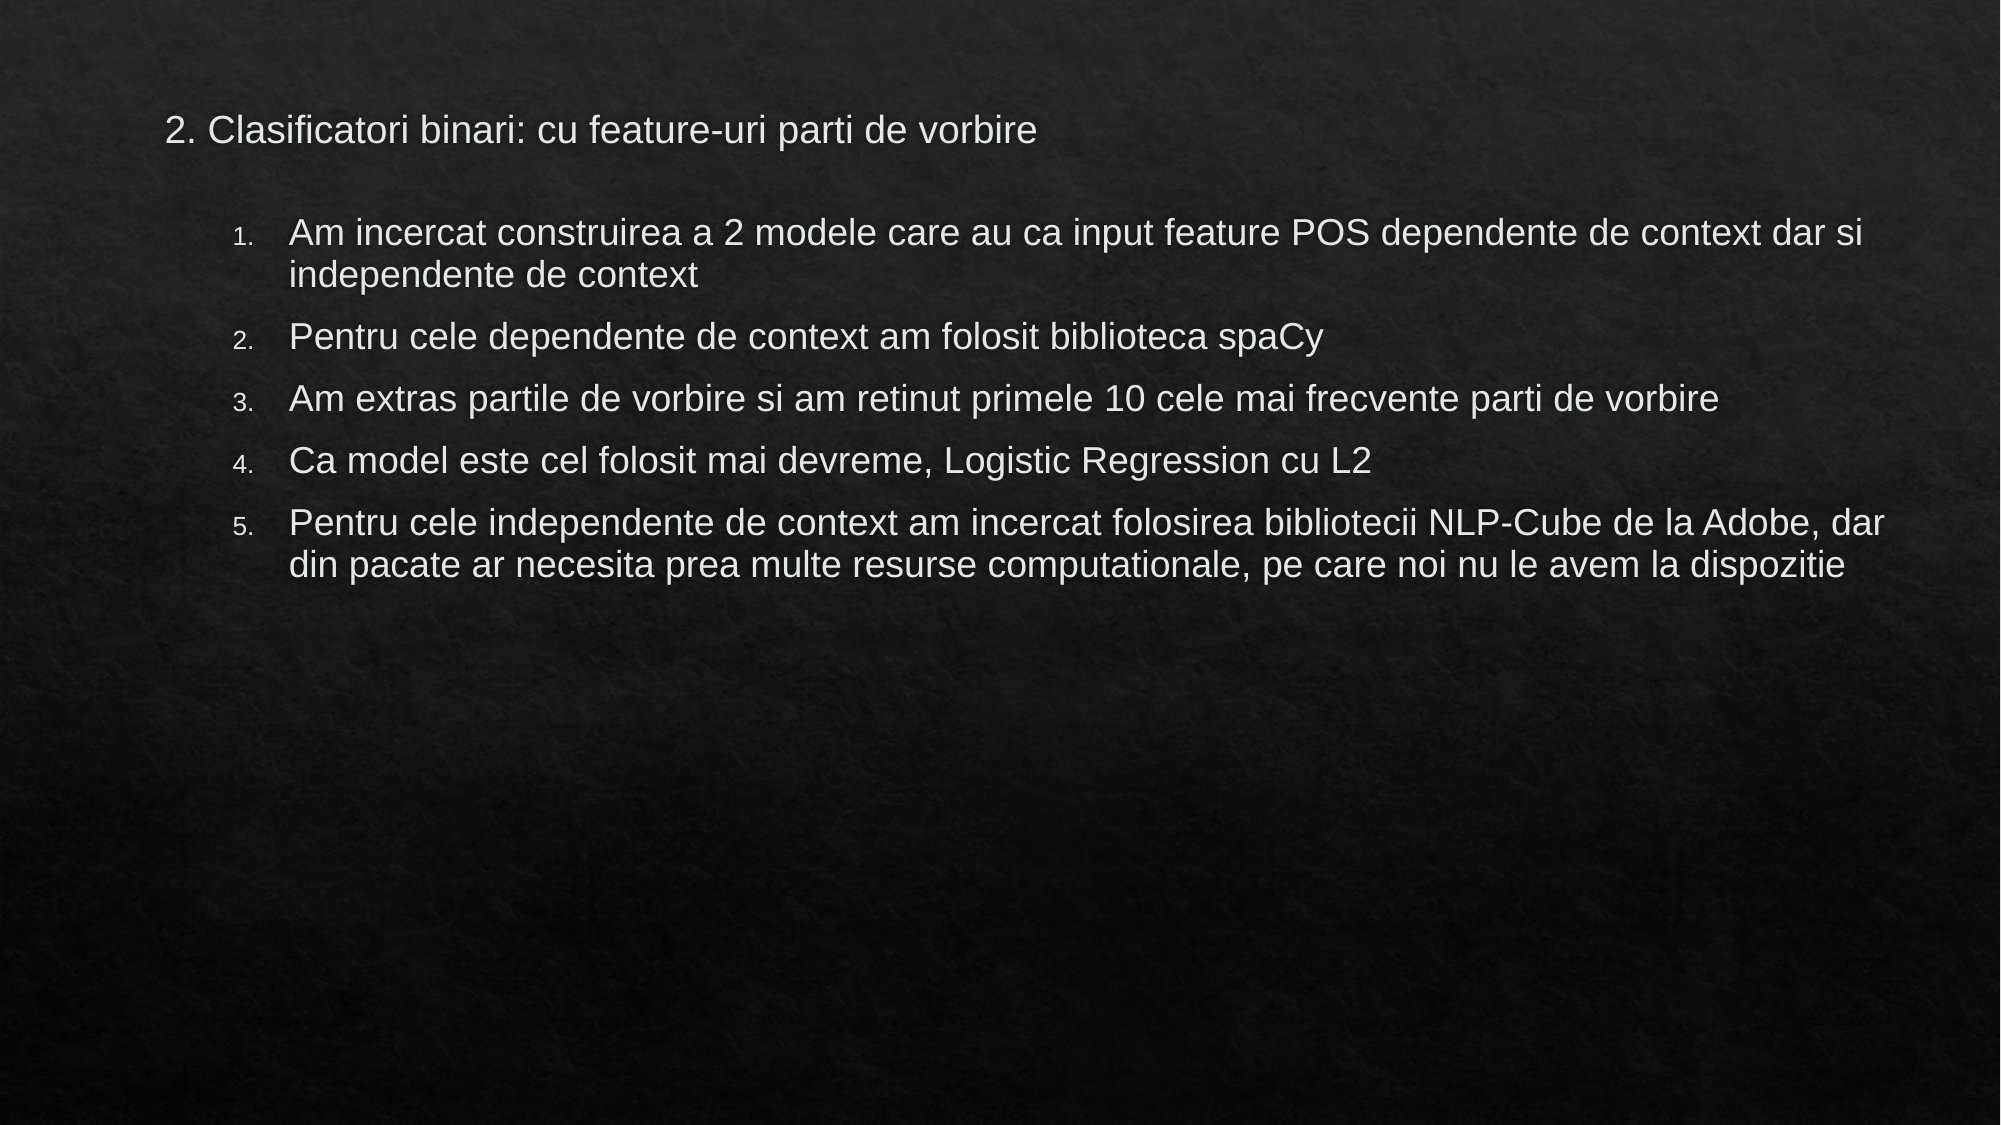

# 2. Clasificatori binari: cu feature-uri parti de vorbire
Am incercat construirea a 2 modele care au ca input feature POS dependente de context dar si independente de context
Pentru cele dependente de context am folosit biblioteca spaCy
Am extras partile de vorbire si am retinut primele 10 cele mai frecvente parti de vorbire
Ca model este cel folosit mai devreme, Logistic Regression cu L2
Pentru cele independente de context am incercat folosirea bibliotecii NLP-Cube de la Adobe, dar din pacate ar necesita prea multe resurse computationale, pe care noi nu le avem la dispozitie